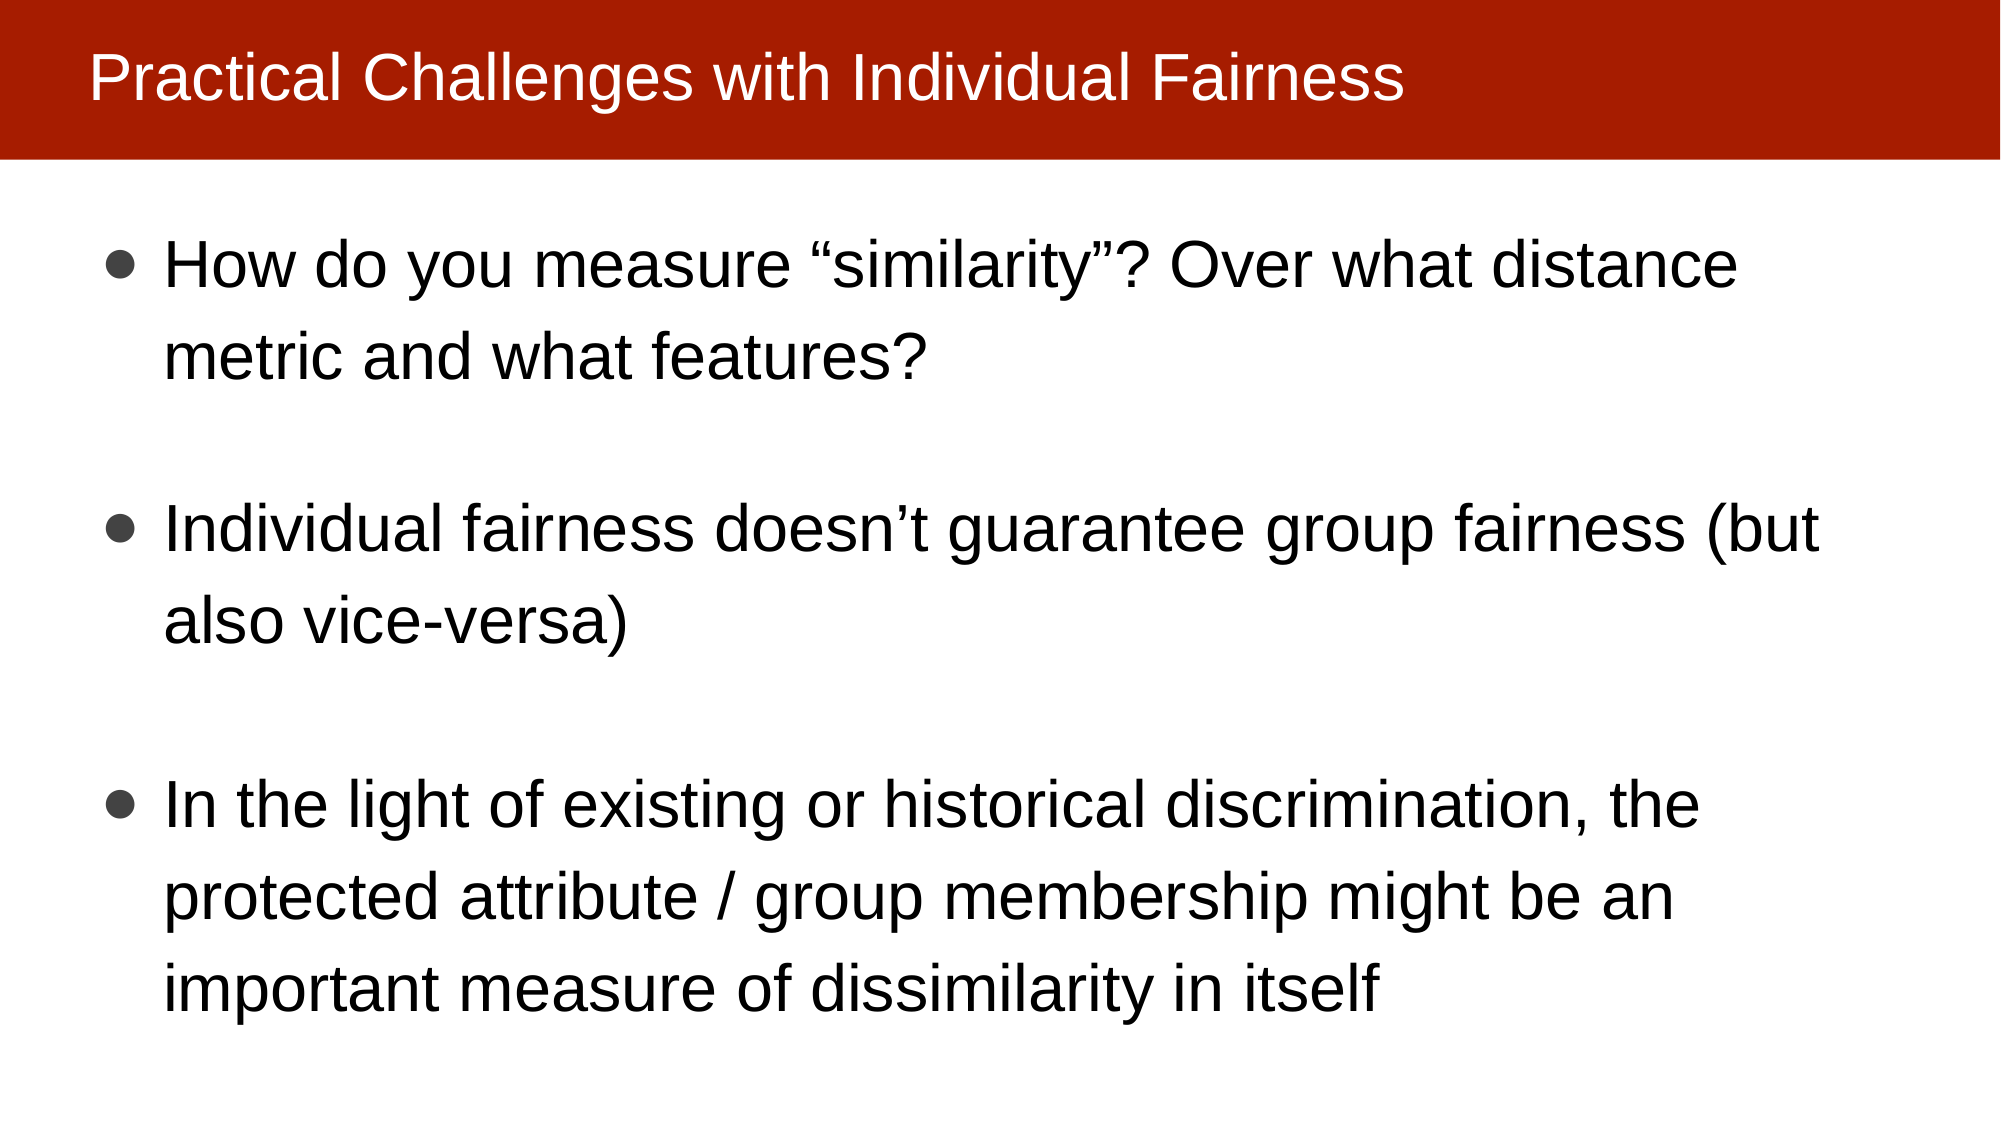

# Practical Challenges with Individual Fairness
How do you measure “similarity”? Over what distance metric and what features?
Individual fairness doesn’t guarantee group fairness (but also vice-versa)
In the light of existing or historical discrimination, the protected attribute / group membership might be an important measure of dissimilarity in itself